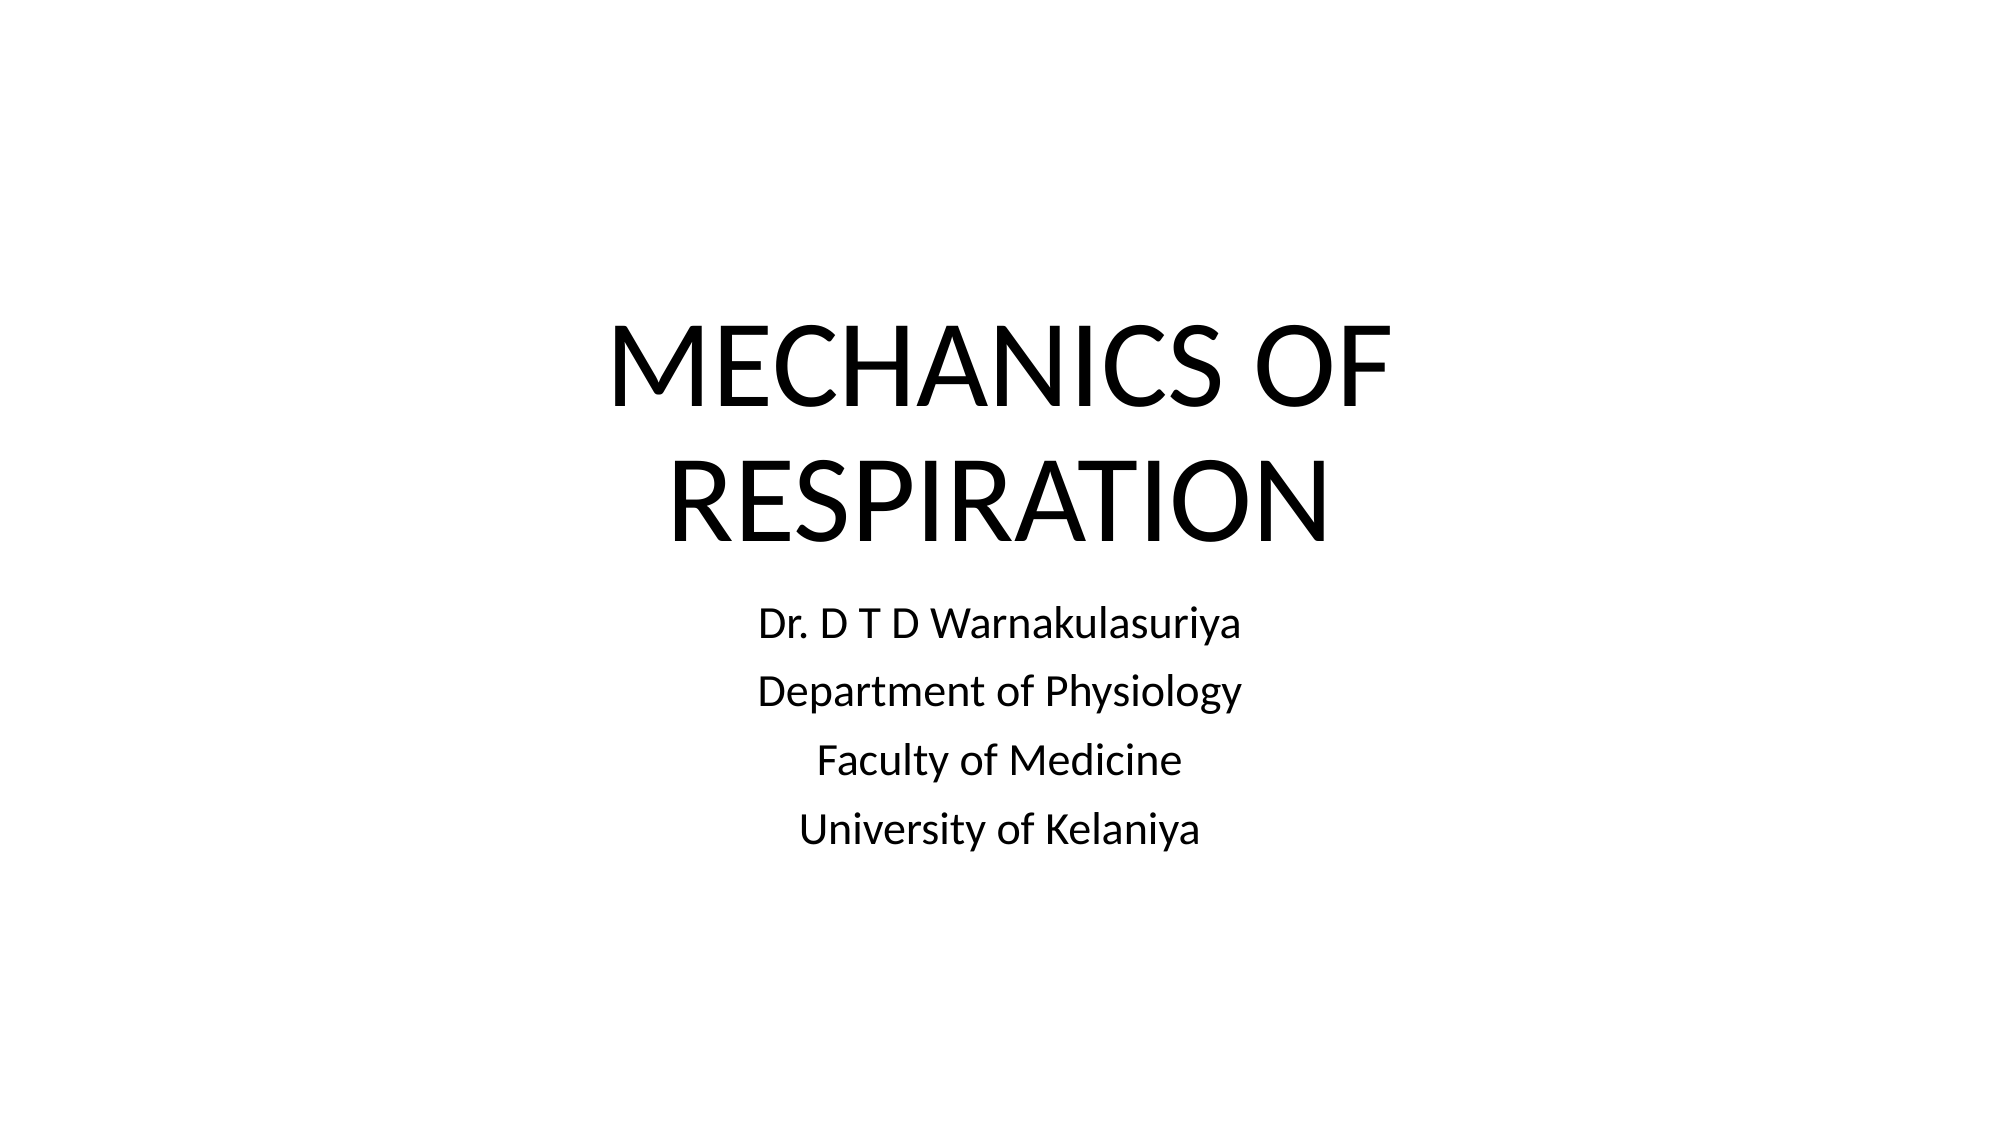

# Mechanics of respiration
Dr. D T D Warnakulasuriya
Department of Physiology
Faculty of Medicine
University of Kelaniya